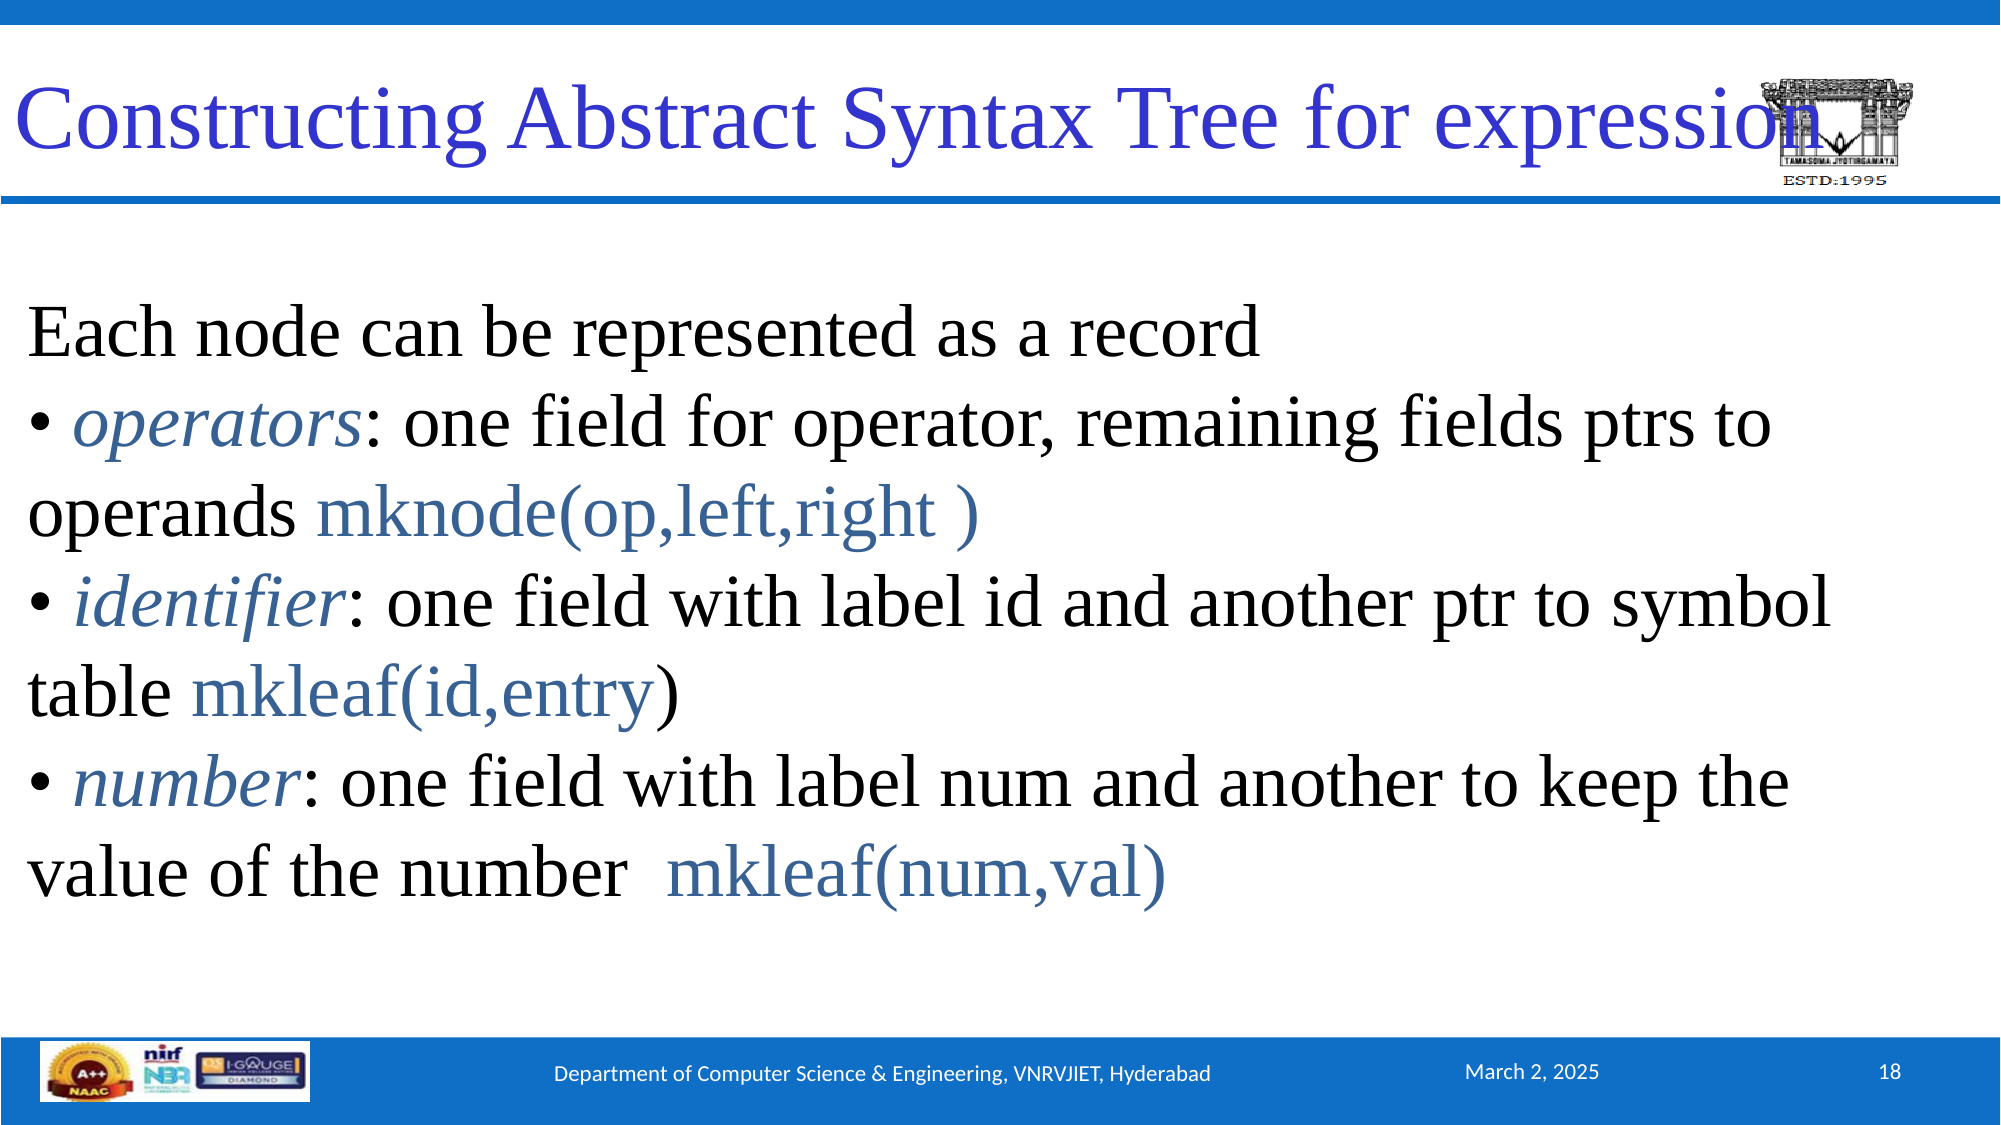

Constructing Abstract Syntax Tree for expression
Each node can be represented as a record
• operators: one field for operator, remaining fields ptrs to operands mknode(op,left,right )
• identifier: one field with label id and another ptr to symbol table mkleaf(id,entry)
• number: one field with label num and another to keep the value of the number  mkleaf(num,val)
March 2, 2025
18
Department of Computer Science & Engineering, VNRVJIET, Hyderabad